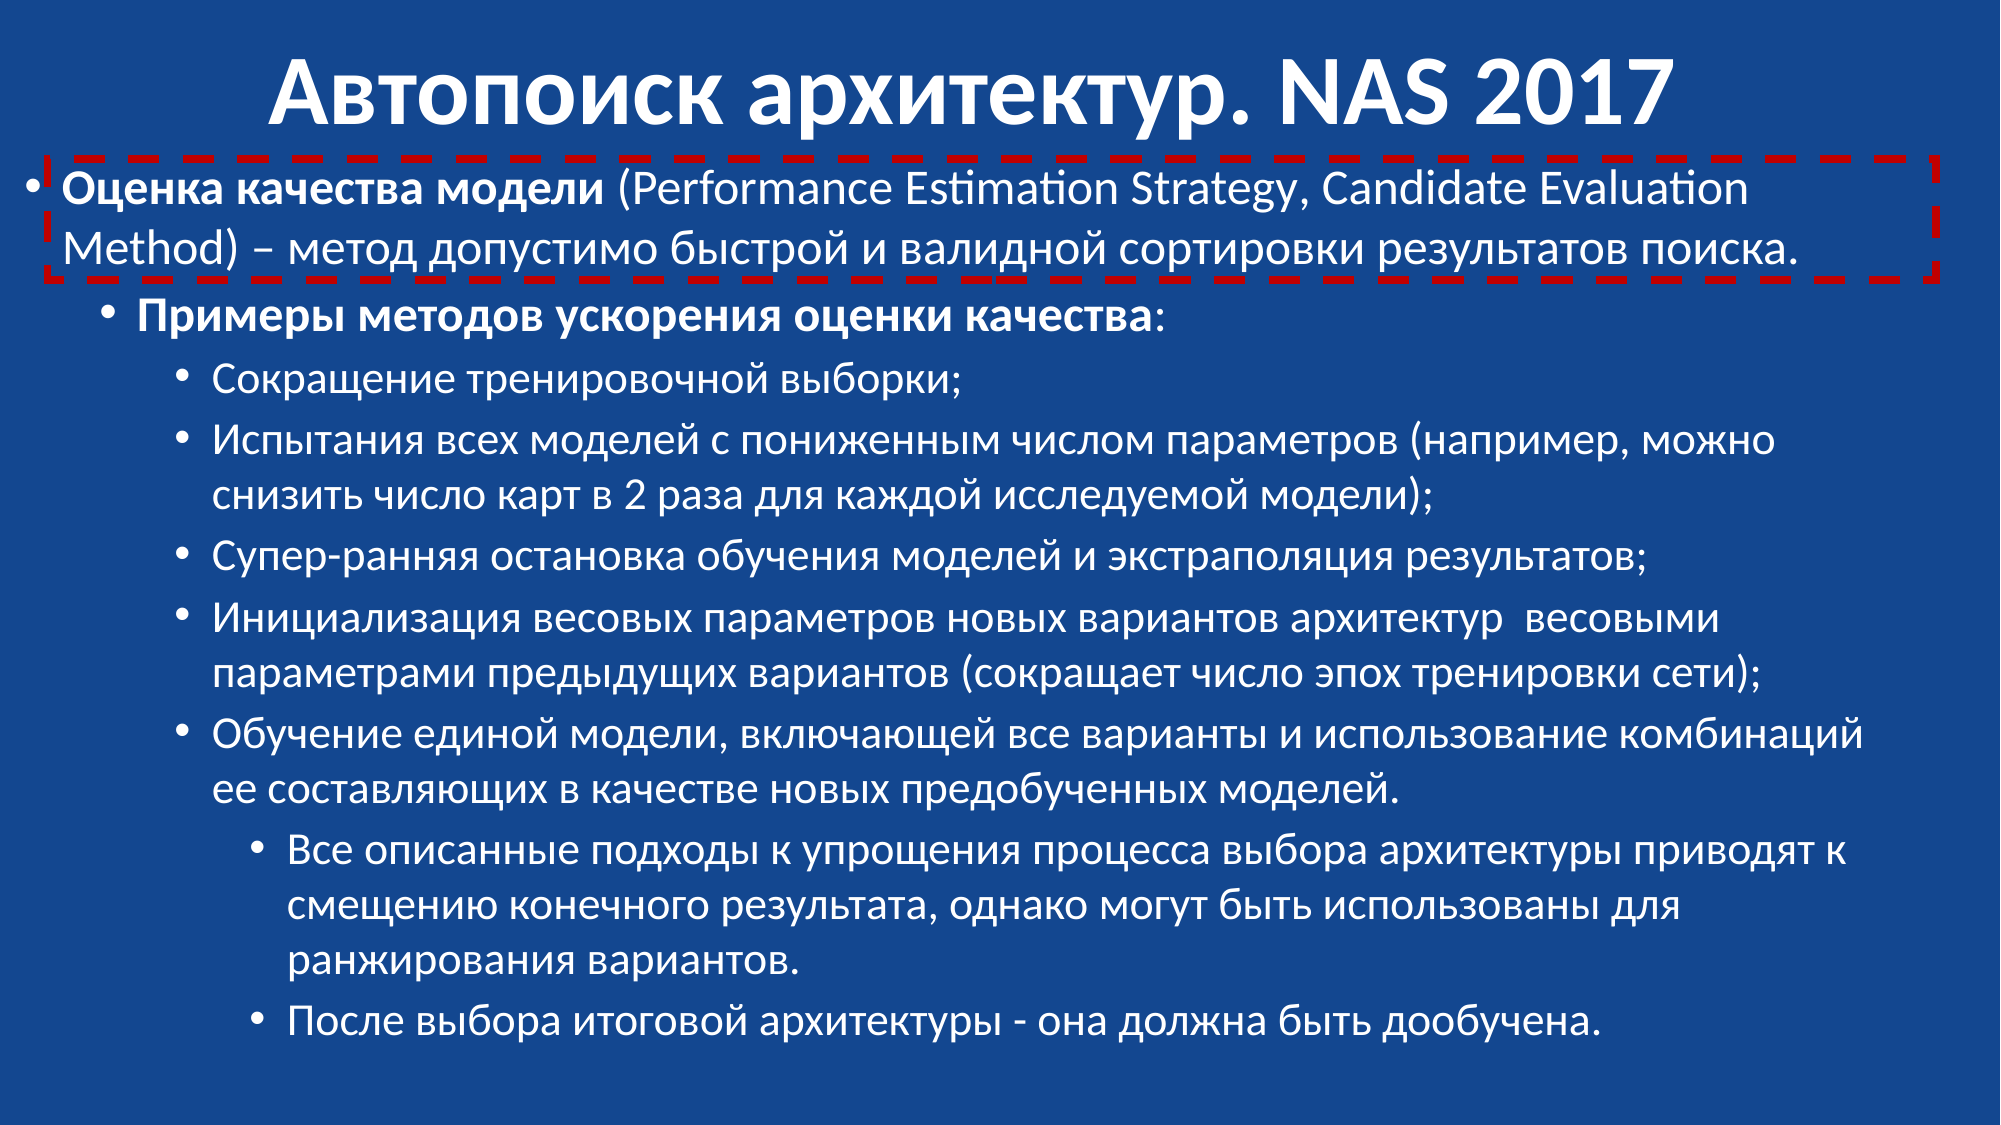

# Автопоиск архитектур. NAS 2017
Оценка качества модели (Performance Estimation Strategy, Candidate Evaluation Method) – метод допустимо быстрой и валидной сортировки результатов поиска.
Примеры методов ускорения оценки качества:
Сокращение тренировочной выборки;
Испытания всех моделей с пониженным числом параметров (например, можно снизить число карт в 2 раза для каждой исследуемой модели);
Супер-ранняя остановка обучения моделей и экстраполяция результатов;
Инициализация весовых параметров новых вариантов архитектур  весовыми параметрами предыдущих вариантов (сокращает число эпох тренировки сети);
Обучение единой модели, включающей все варианты и использование комбинаций ее составляющих в качестве новых предобученных моделей.
Все описанные подходы к упрощения процесса выбора архитектуры приводят к смещению конечного результата, однако могут быть использованы для ранжирования вариантов.
После выбора итоговой архитектуры - она должна быть дообучена.